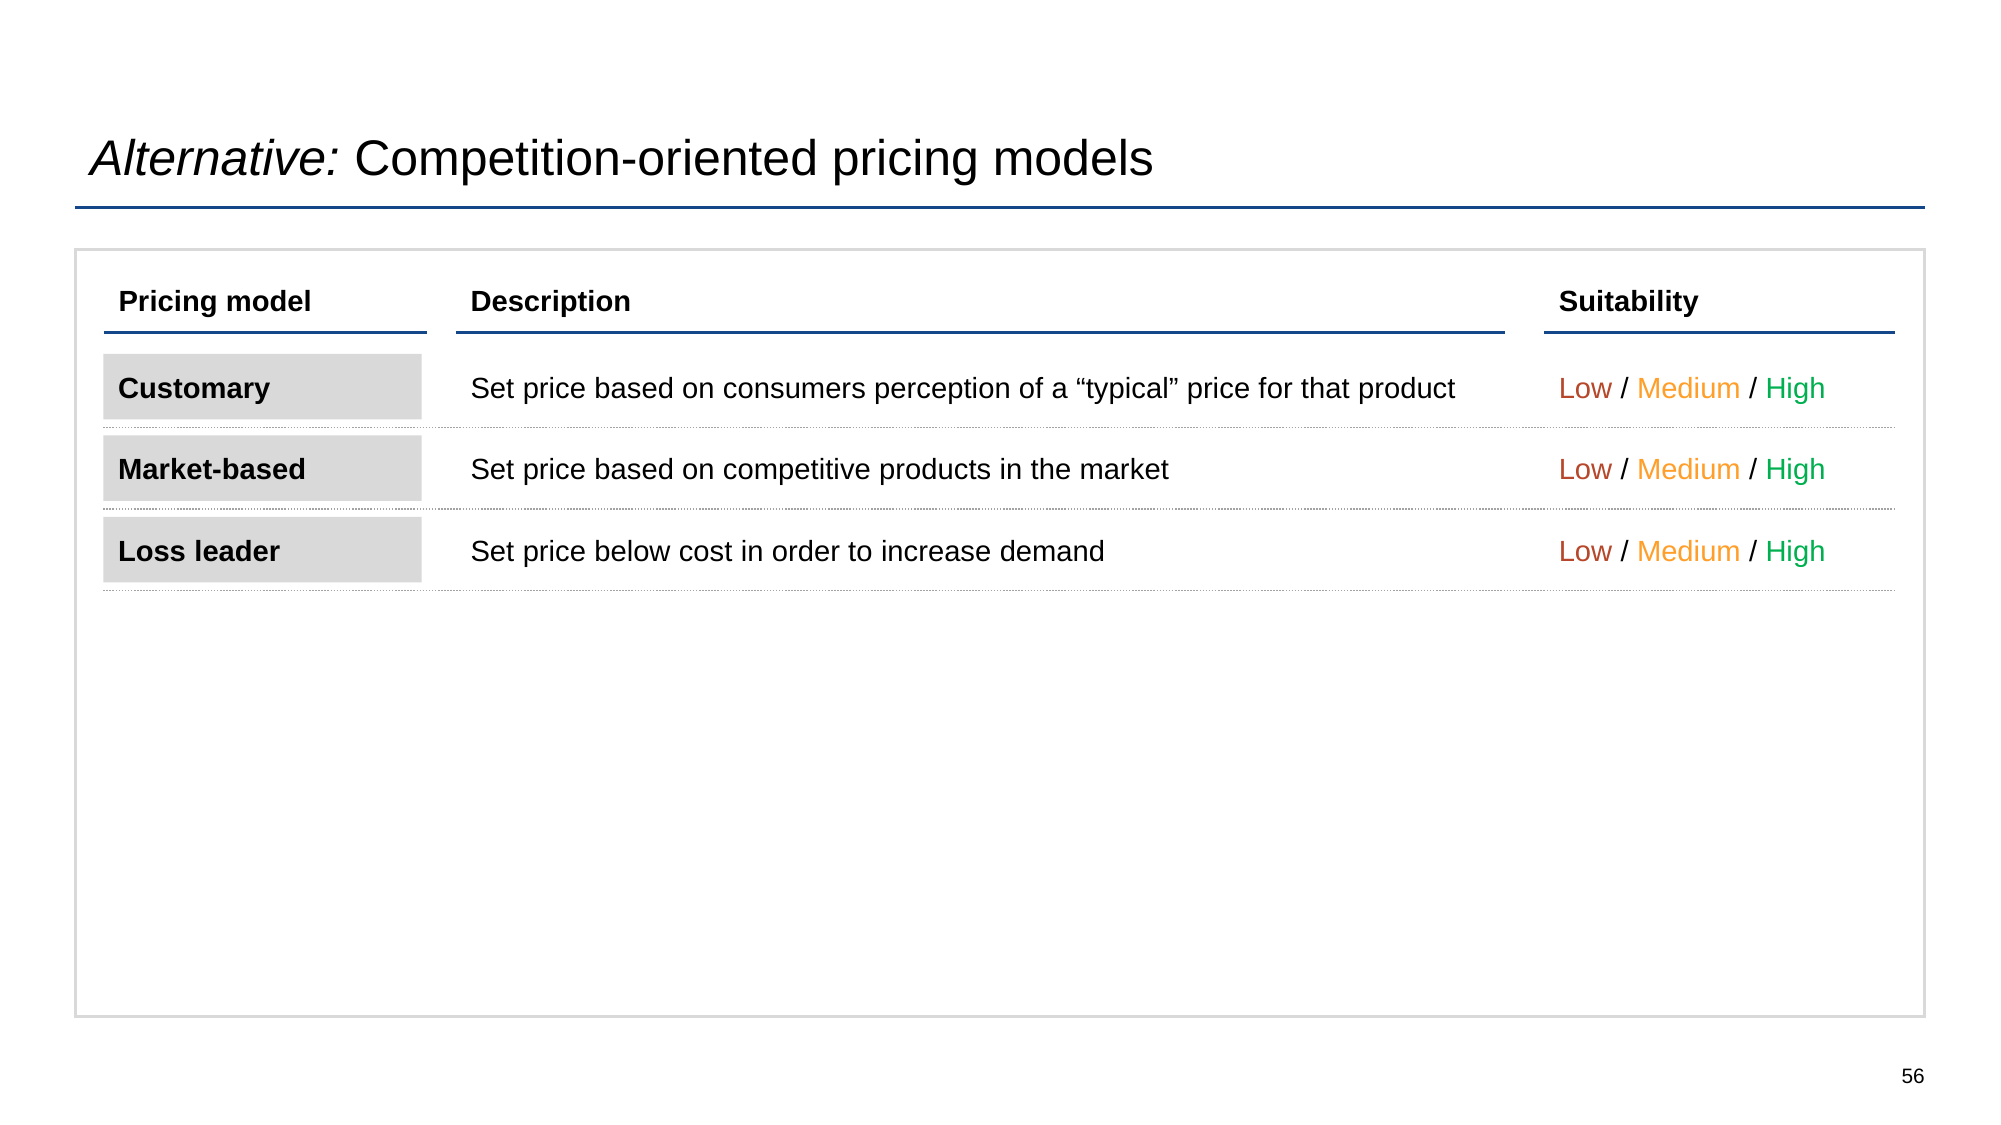

# Alternative: Competition-oriented pricing models

Description
Suitability
Pricing model
Set price based on consumers perception of a “typical” price for that product
Low / Medium / High
Customary
Market-based
Set price based on competitive products in the market
Low / Medium / High
Loss leader
Set price below cost in order to increase demand
Low / Medium / High